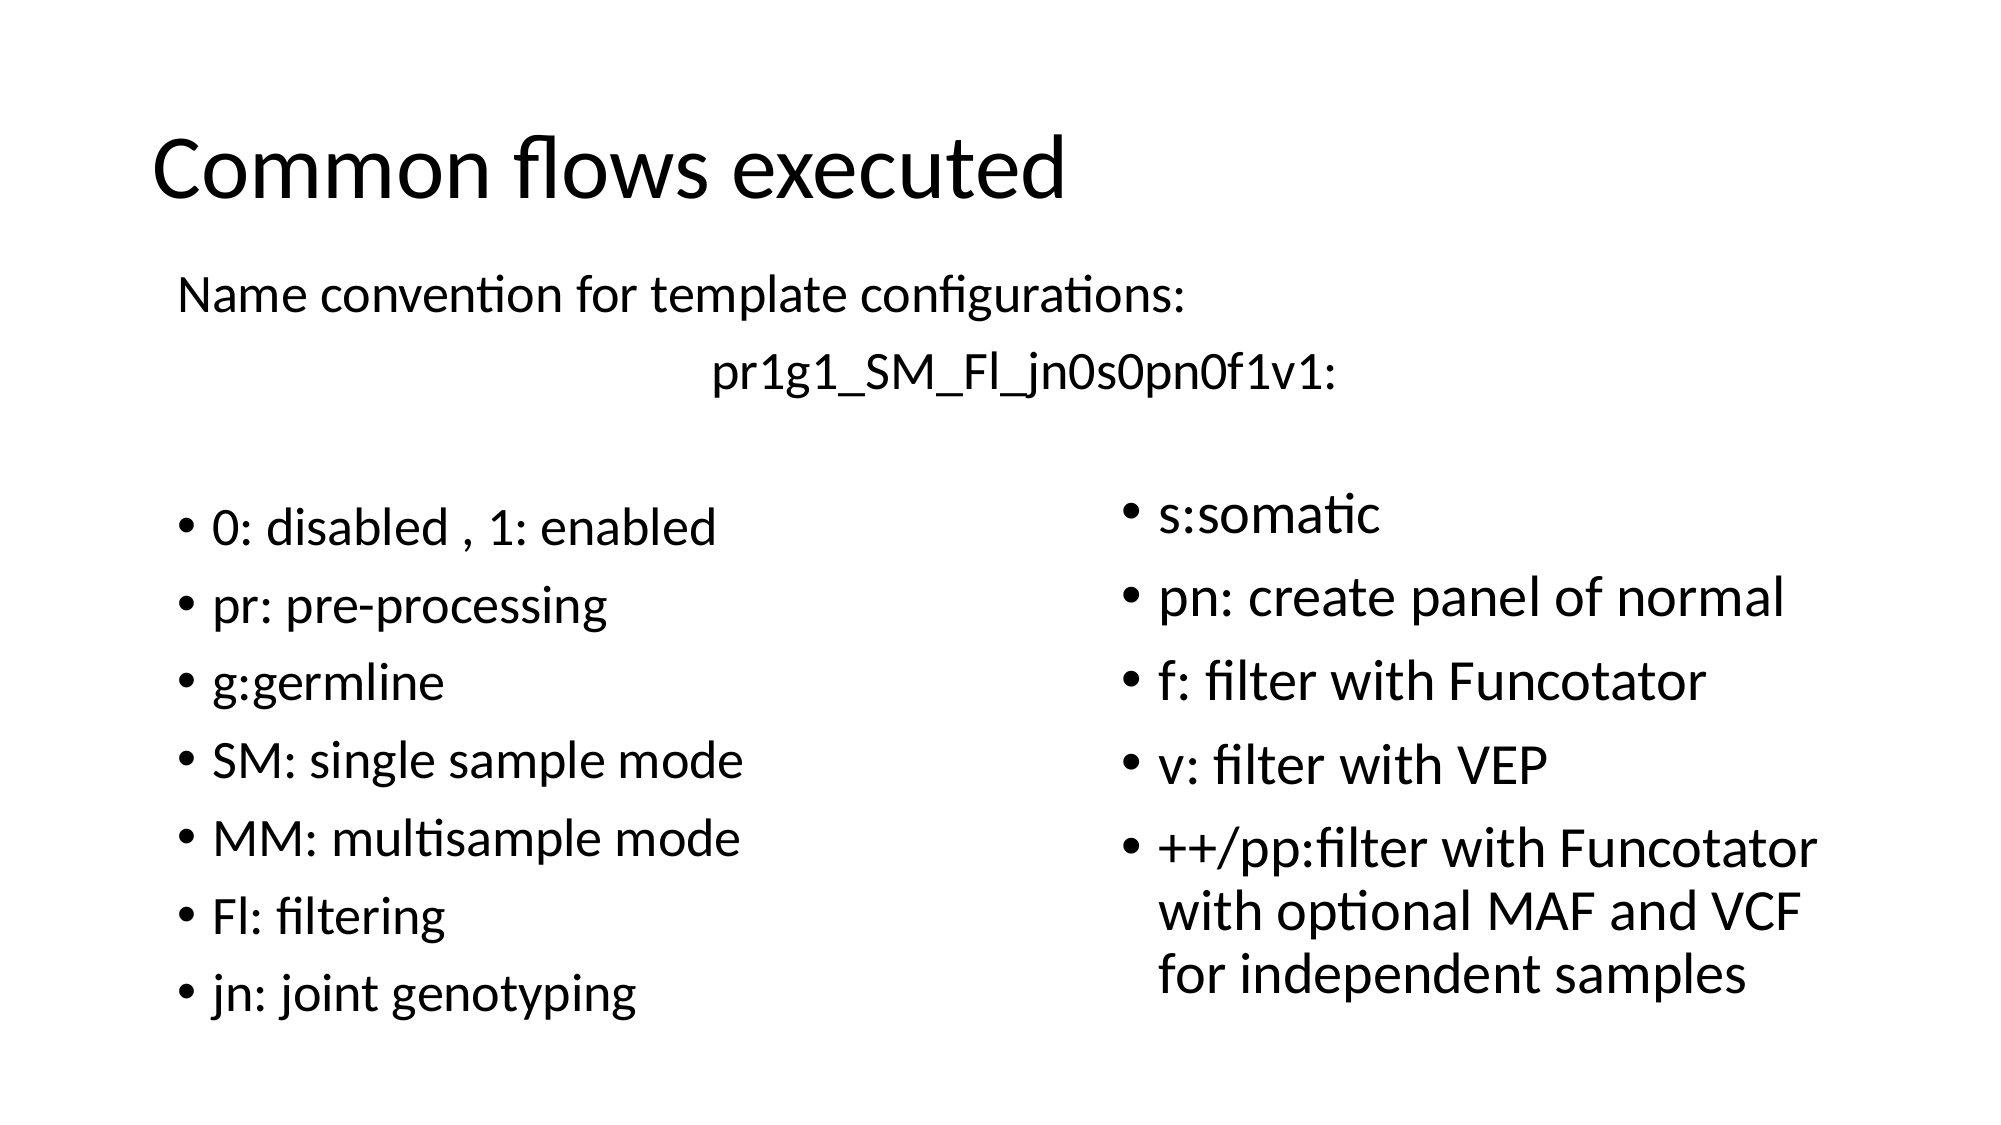

# Common flows executed
Name convention for template configurations:
pr1g1_SM_Fl_jn0s0pn0f1v1:

0: disabled , 1: enabled
pr: pre-processing
g:germline
SM: single sample mode
MM: multisample mode
Fl: filtering
jn: joint genotyping
s:somatic
pn: create panel of normal
f: filter with Funcotator
v: filter with VEP
++/pp:filter with Funcotator with optional MAF and VCF for independent samples